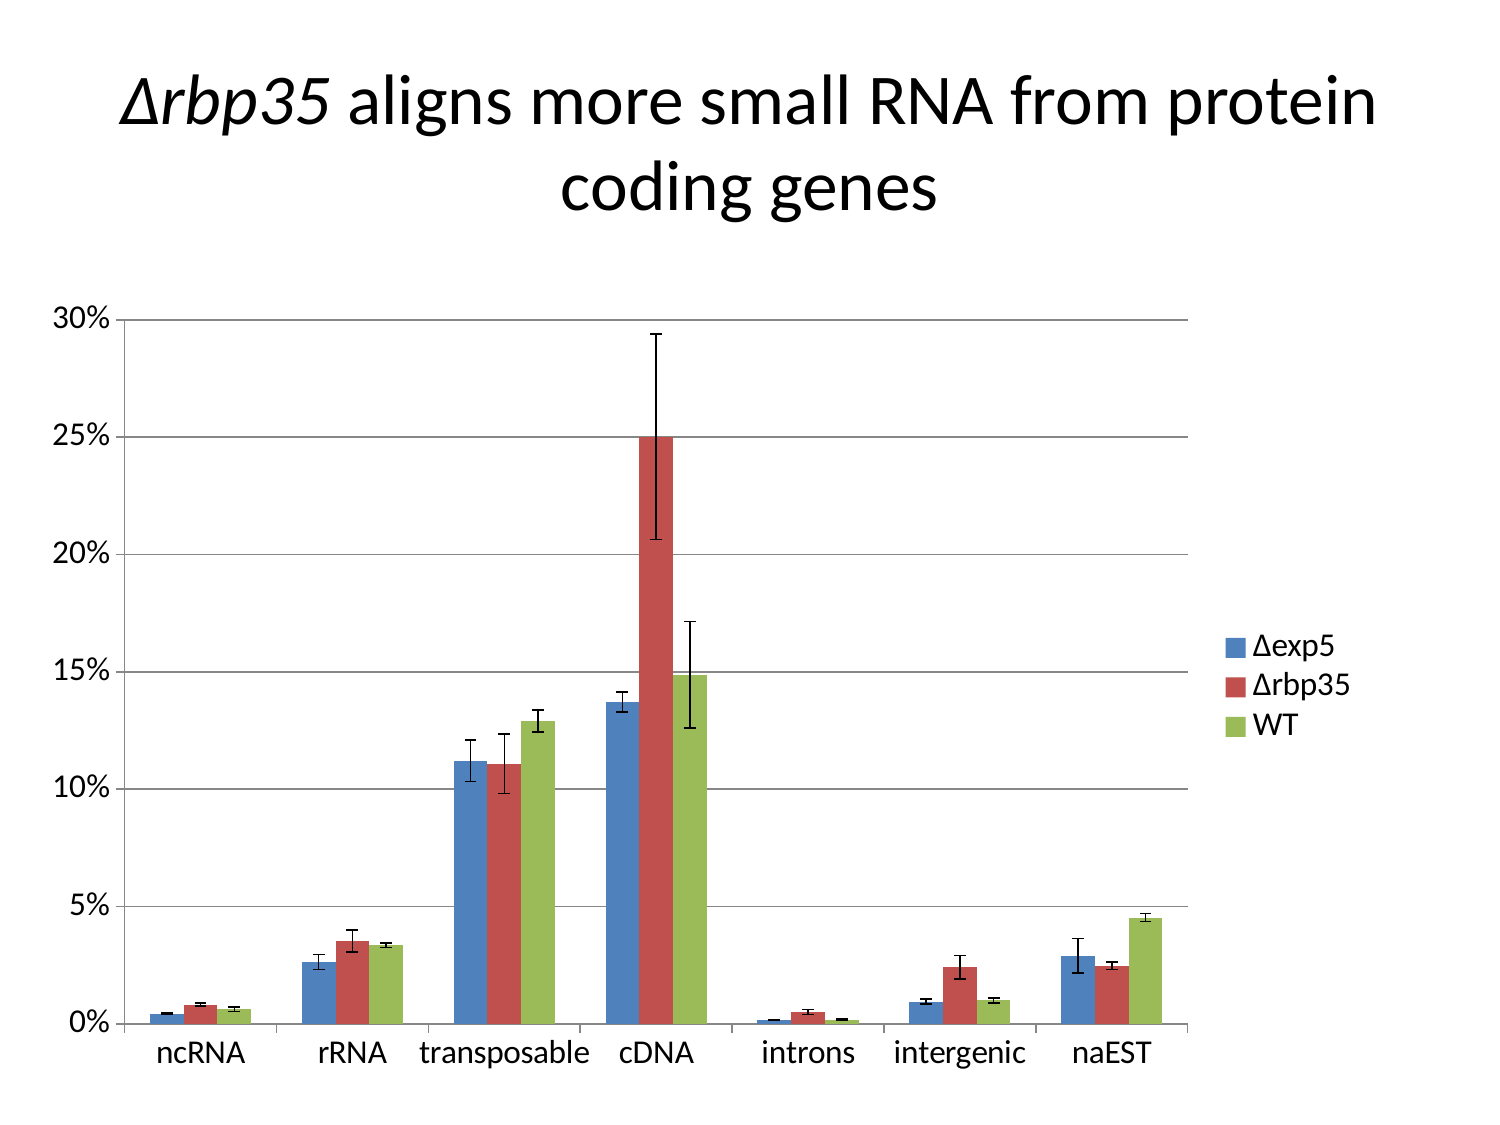

# ∆rbp35 aligns more small RNA from protein coding genes

### Chart

| Category | ∆exp5 | ∆rbp35 | WT |
|---|---|---|---|
| ncRNA | 0.0043128499886316875 | 0.008183266558154538 | 0.0061950594828732415 |
| rRNA | 0.026342136368828494 | 0.035235407439752085 | 0.03353382793505256 |
| transposable | 0.11207484987882214 | 0.11087914382316821 | 0.129031822221966 |
| cDNA | 0.1371724421154019 | 0.25017119789181086 | 0.14870616072203968 |
| introns | 0.0015372052055066465 | 0.004986548214346173 | 0.0017340159237991622 |
| intergenic | 0.009485439403999268 | 0.02406946430685399 | 0.010001451456597157 |
| naEST | 0.02895854626902061 | 0.024764299277977297 | 0.04528512345324017 |